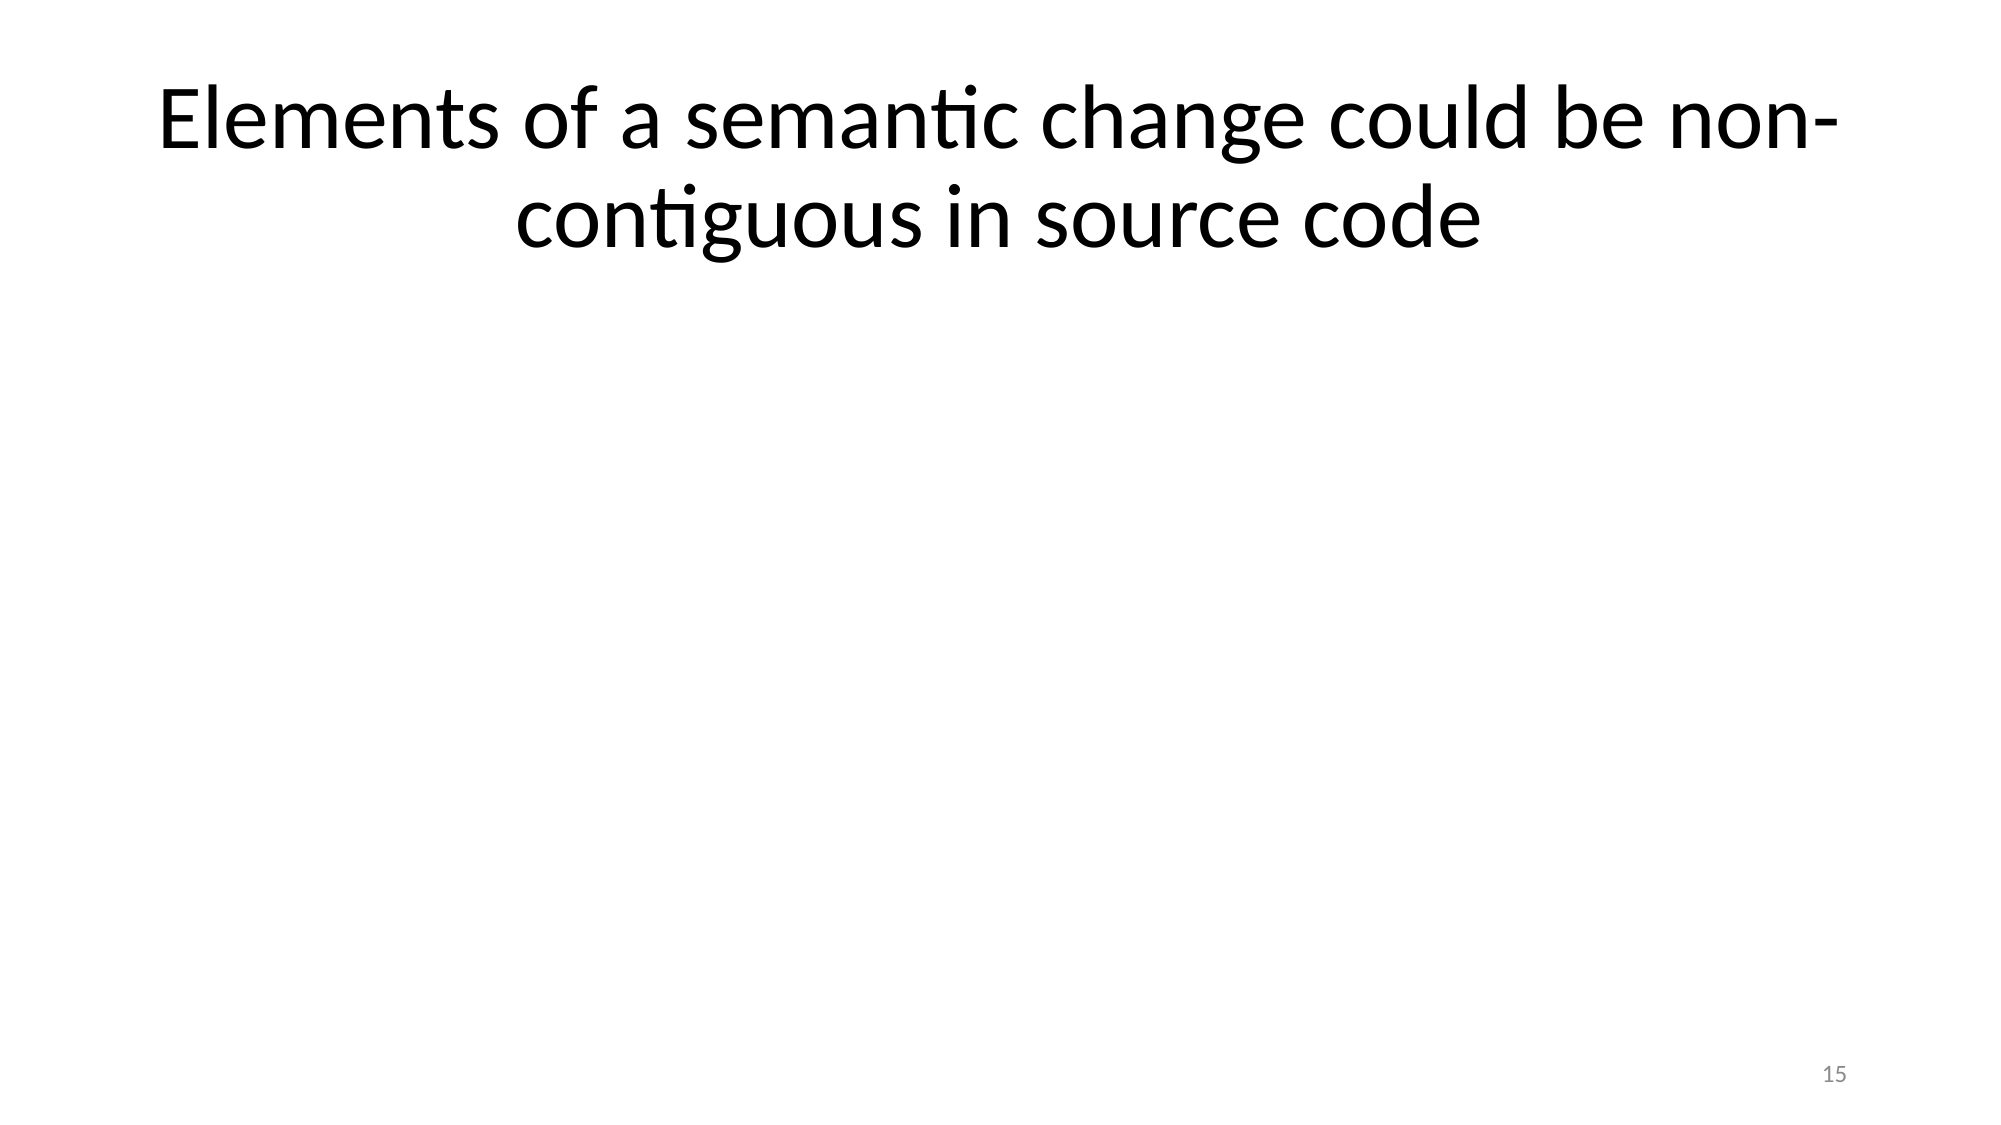

# Elements of a semantic change could be non-contiguous in source code

15